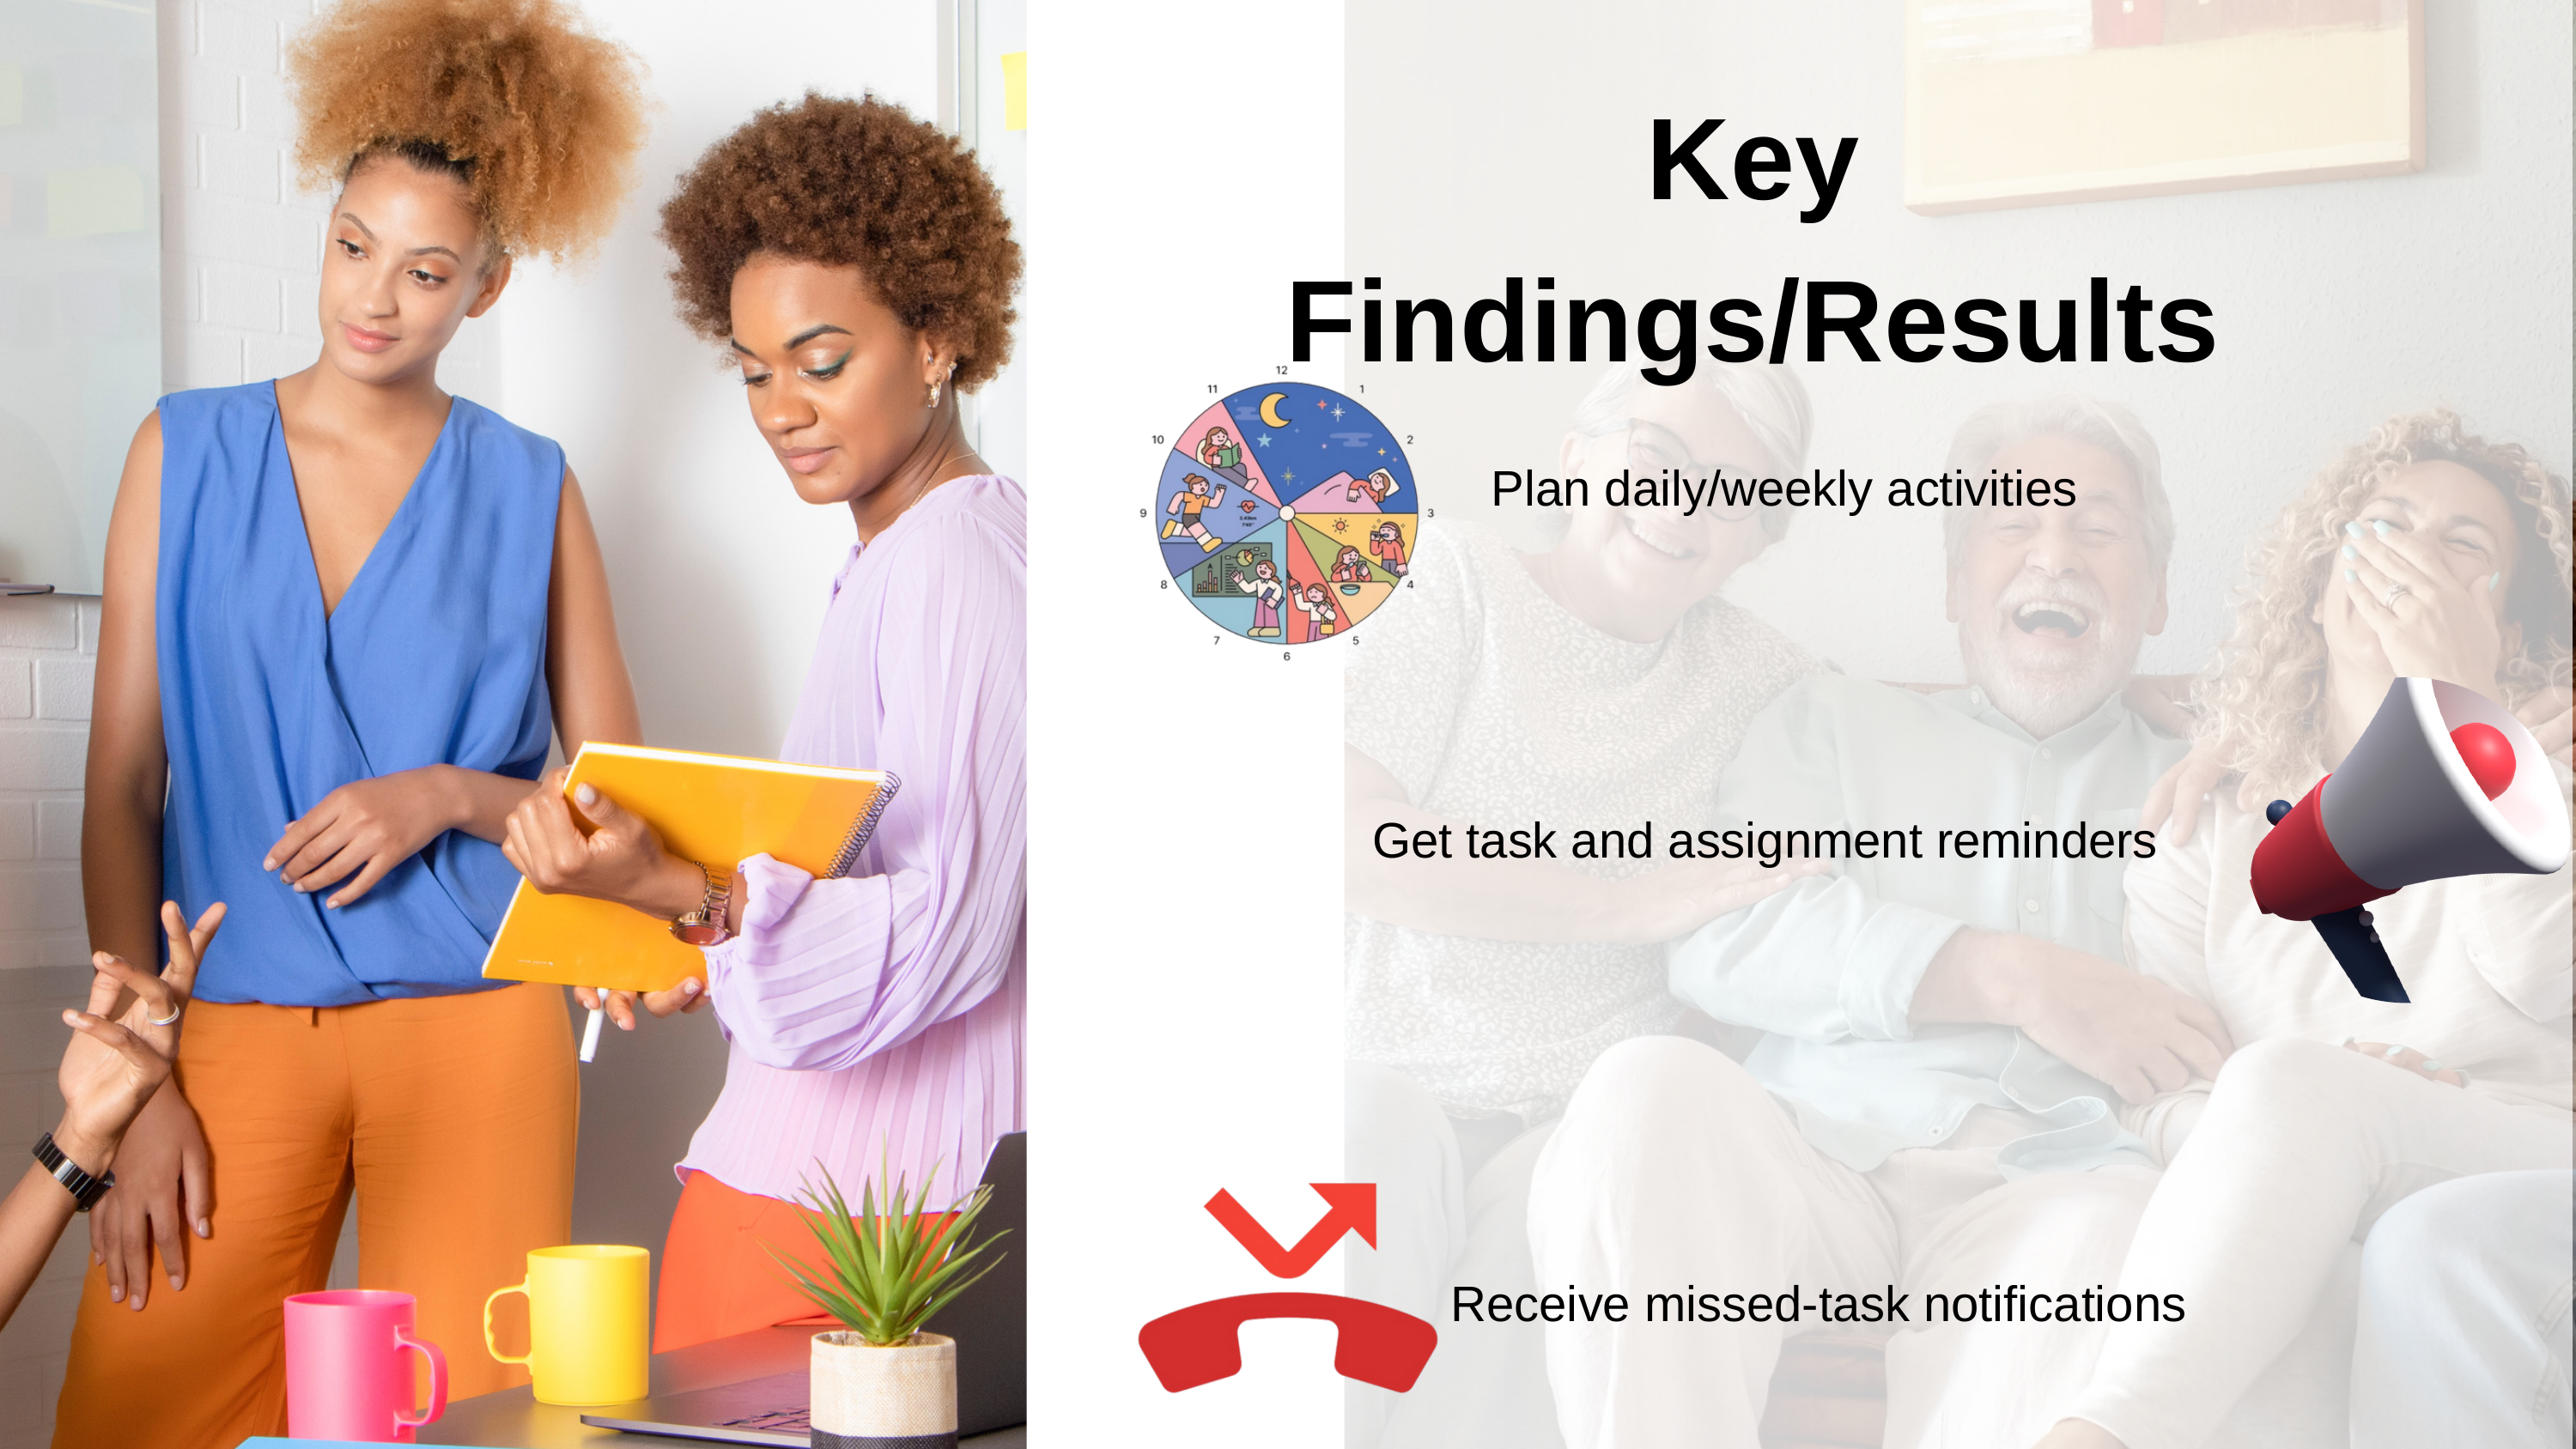

Key Findings/Results

Plan daily/weekly activities

Get task and assignment reminders

Receive missed-task notifications